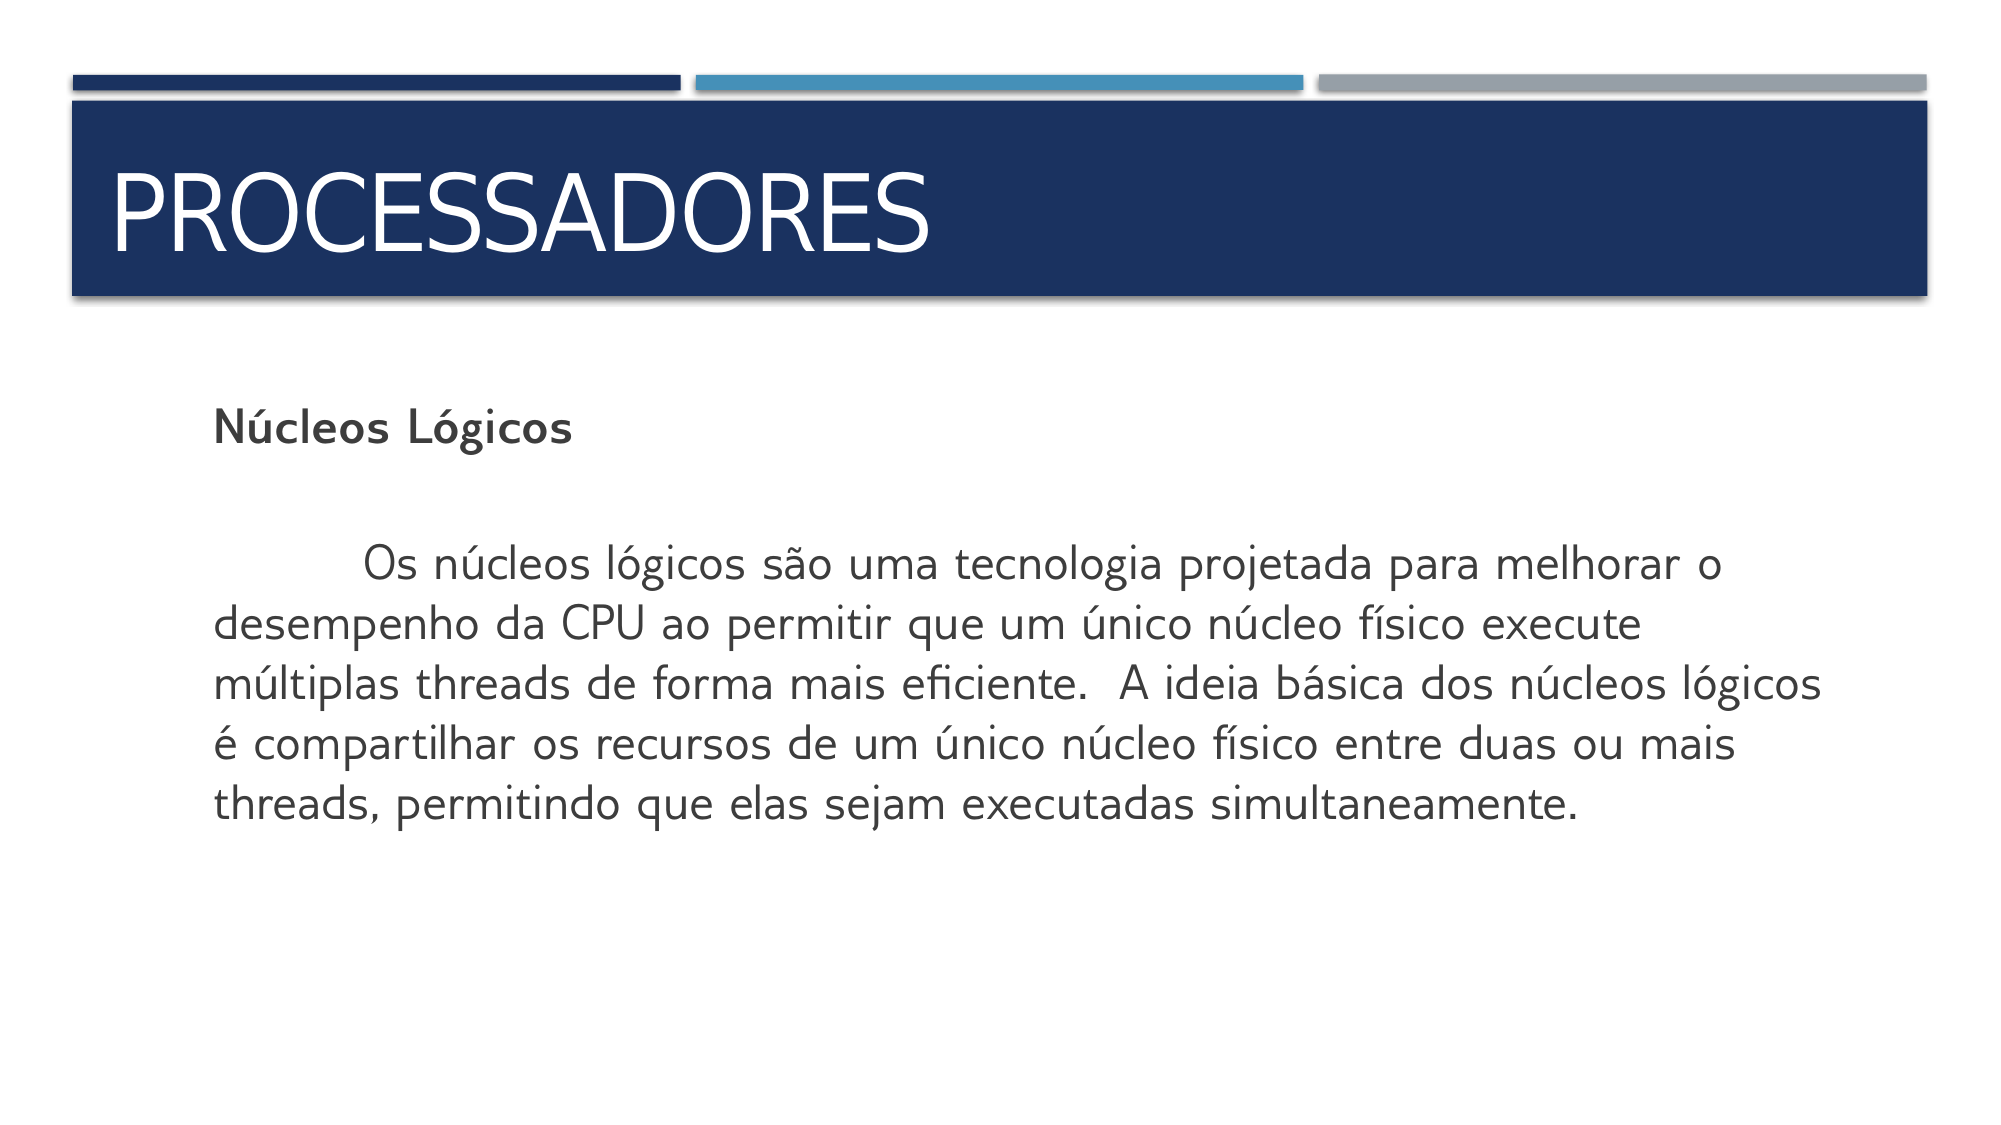

# processadores
Núcleos Lógicos

	Os núcleos lógicos são uma tecnologia projetada para melhorar o desempenho da CPU ao permitir que um único núcleo físico execute múltiplas threads de forma mais eficiente.  A ideia básica dos núcleos lógicos é compartilhar os recursos de um único núcleo físico entre duas ou mais threads, permitindo que elas sejam executadas simultaneamente.